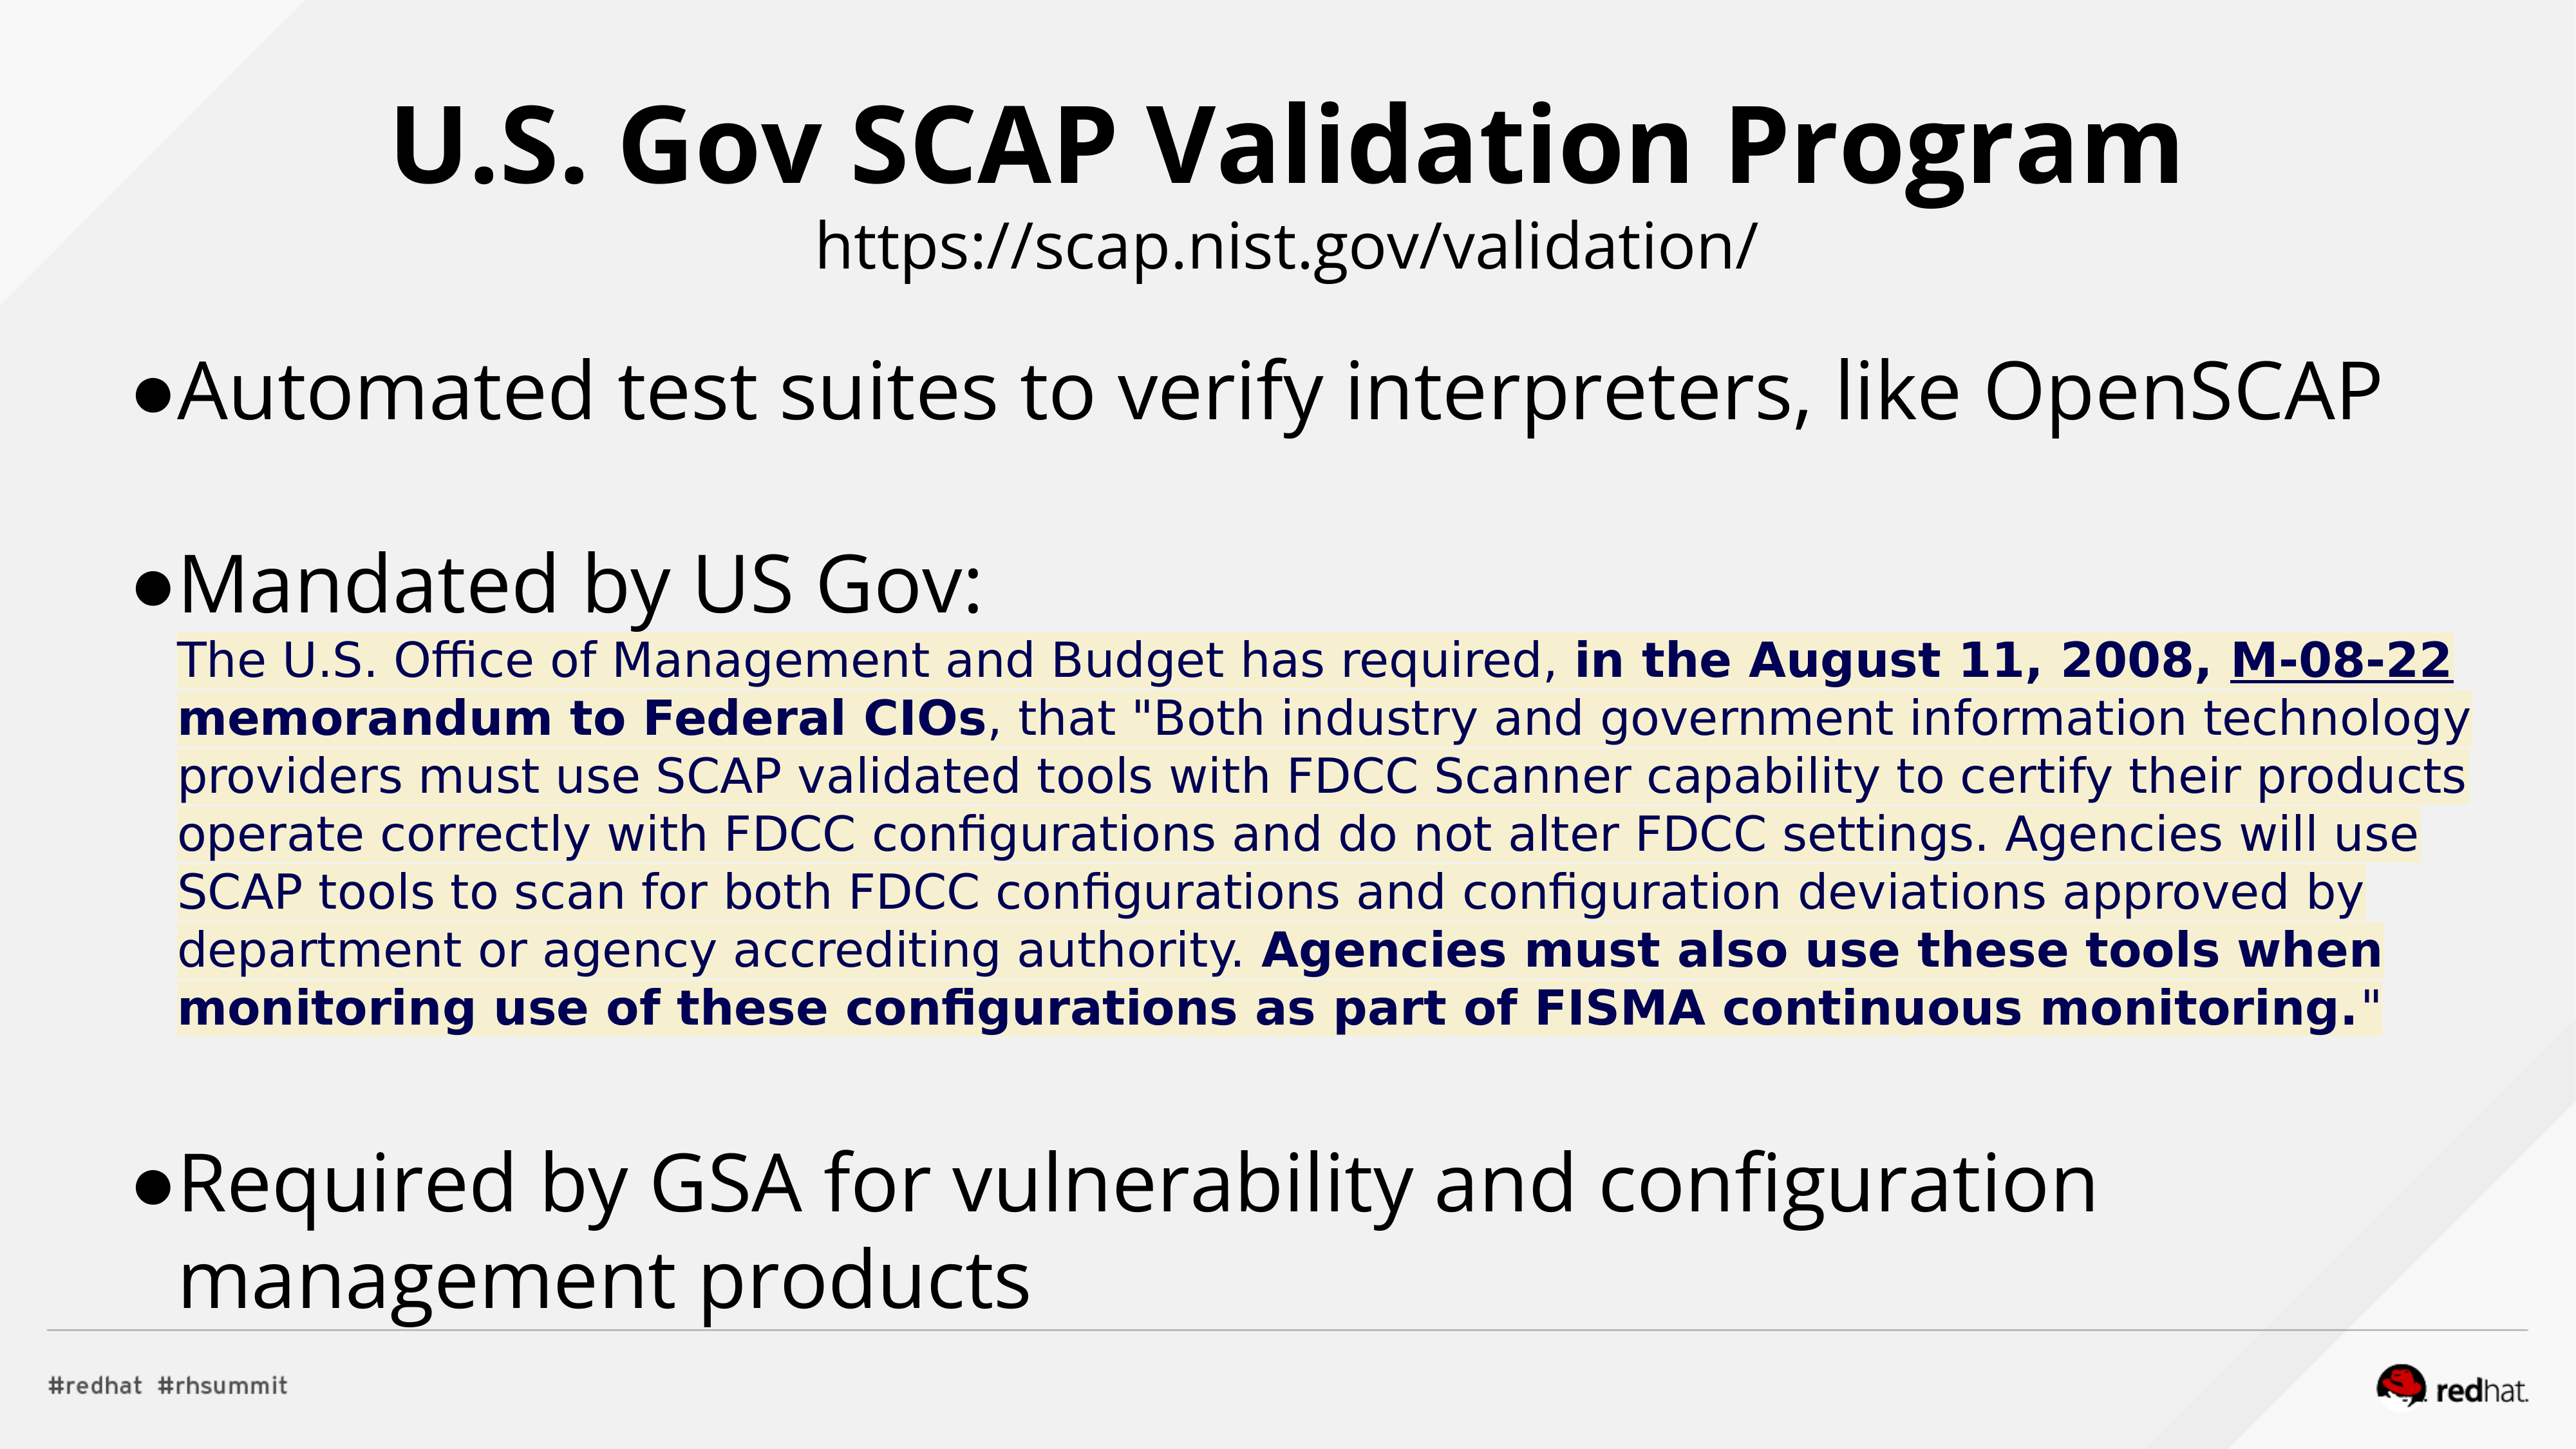

U.S. Gov SCAP Validation Program
https://scap.nist.gov/validation/
Automated test suites to verify interpreters, like OpenSCAP
Mandated by US Gov:
The U.S. Office of Management and Budget has required, in the August 11, 2008, M-08-22 memorandum to Federal CIOs, that "Both industry and government information technology providers must use SCAP validated tools with FDCC Scanner capability to certify their products operate correctly with FDCC configurations and do not alter FDCC settings. Agencies will use SCAP tools to scan for both FDCC configurations and configuration deviations approved by department or agency accrediting authority. Agencies must also use these tools when monitoring use of these configurations as part of FISMA continuous monitoring."
Required by GSA for vulnerability and configuration management products